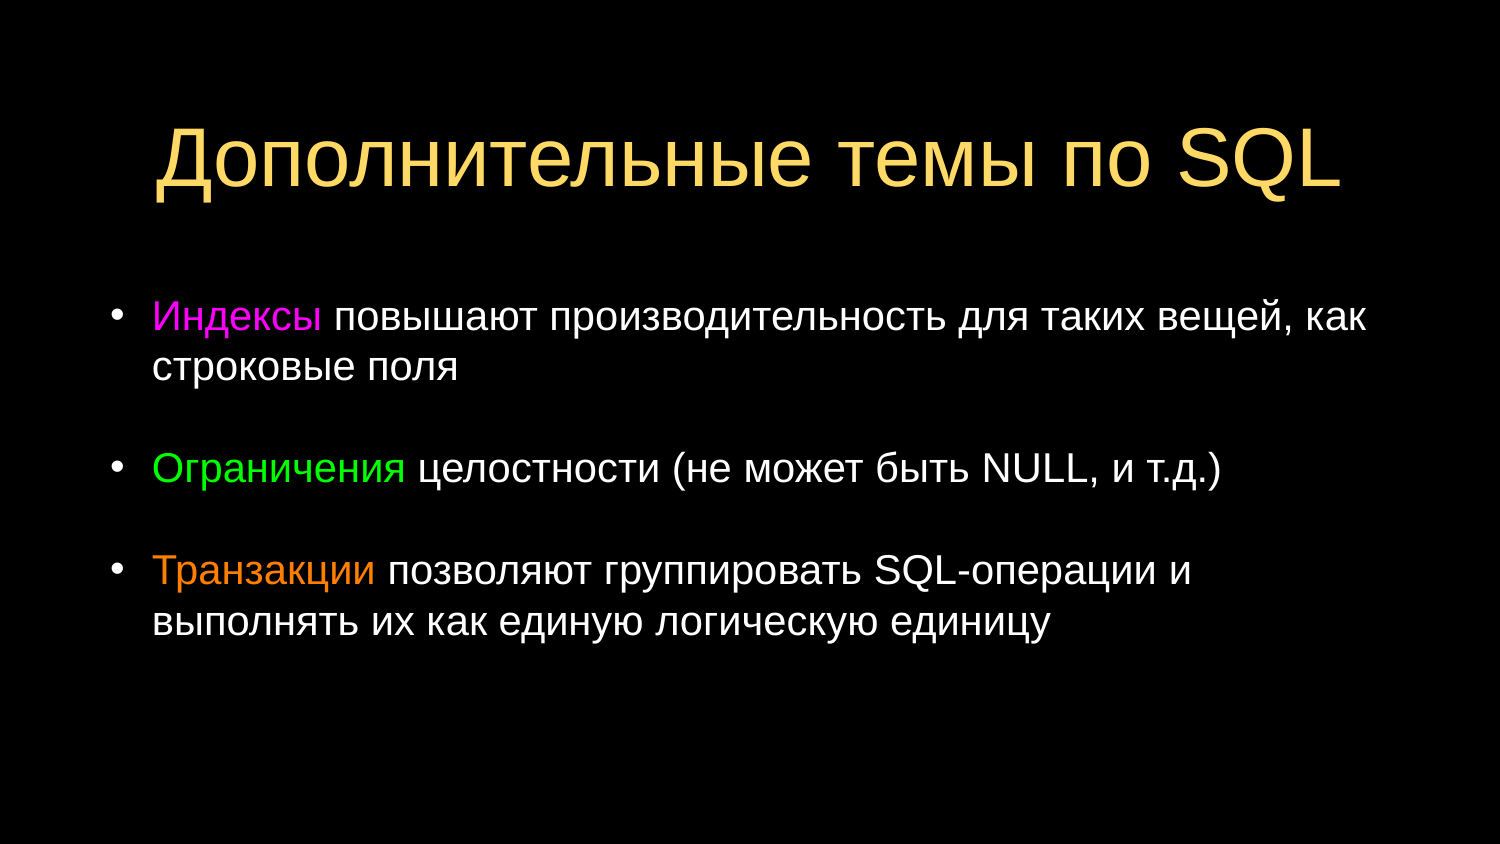

# Дополнительные темы по SQL
Индексы повышают производительность для таких вещей, как строковые поля
Ограничения целостности (не может быть NULL, и т.д.)
Транзакции позволяют группировать SQL-операции и выполнять их как единую логическую единицу